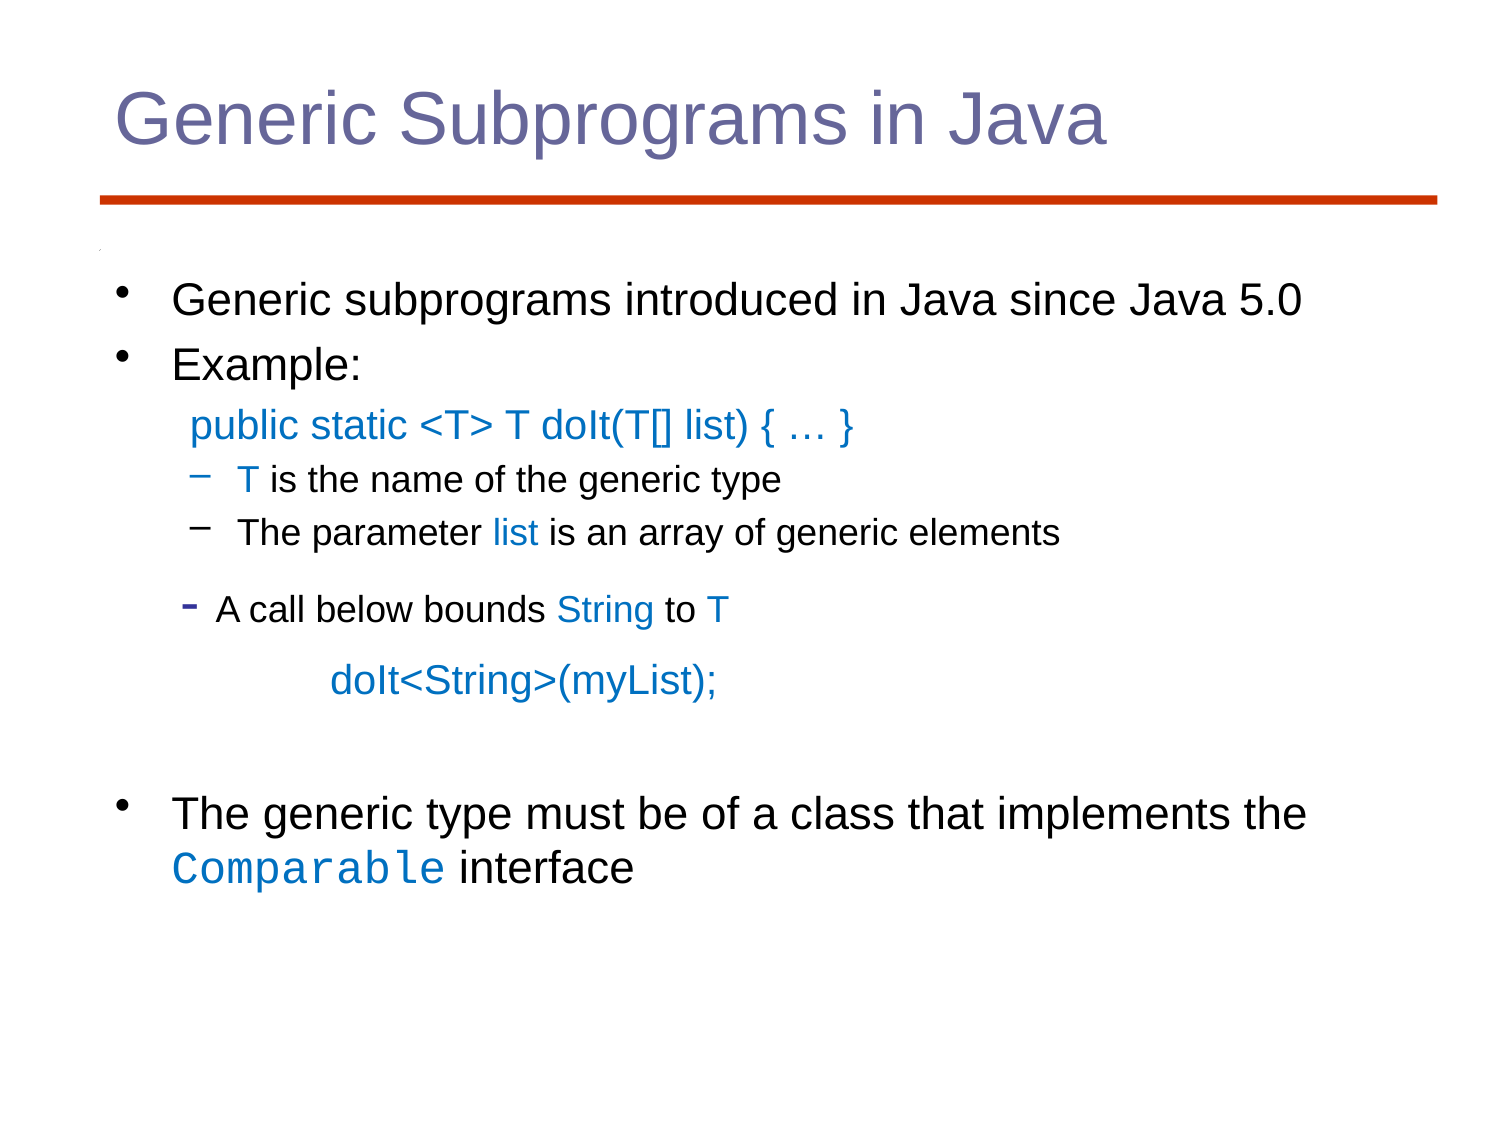

# Generic Subprograms in Java
Generic subprograms introduced in Java since Java 5.0
Example:
public static <T> T doIt(T[] list) { … }
T is the name of the generic type
The parameter list is an array of generic elements
    - A call below bounds String to T
          doIt<String>(myList);

The generic type must be of a class that implements the Comparable interface